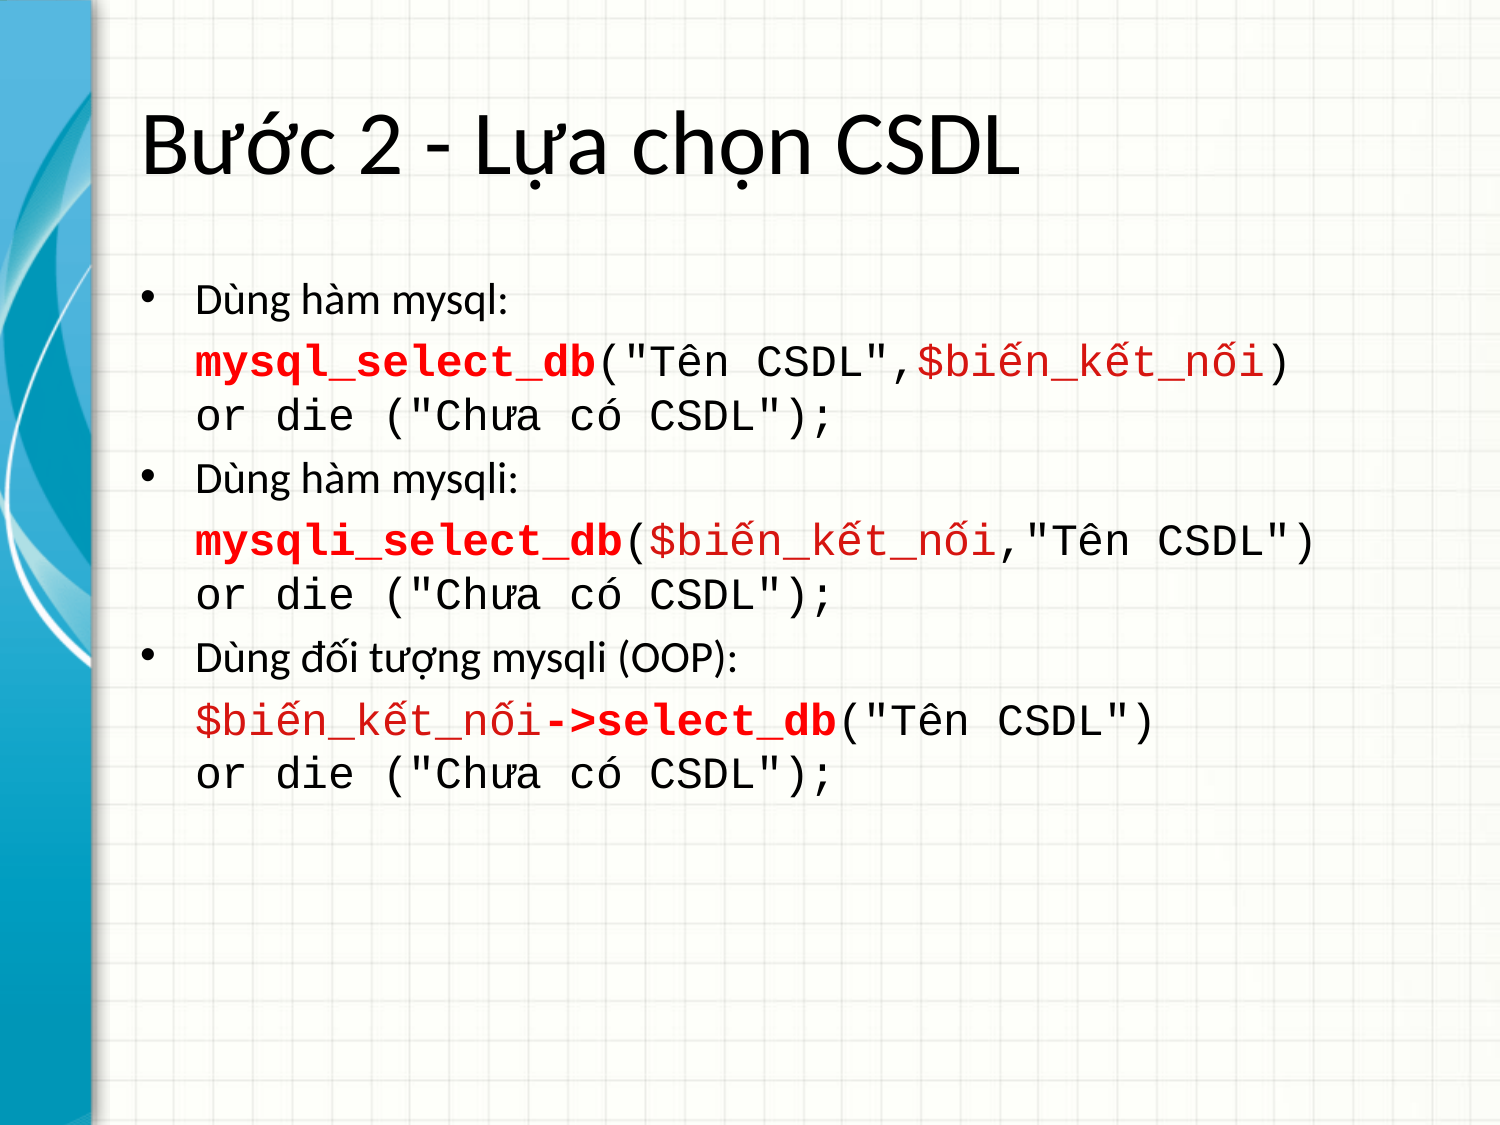

# Bước 2 - Lựa chọn CSDL
Dùng hàm mysql:
	mysql_select_db("Tên CSDL",$biến_kết_nối)
				or die ("Chưa có CSDL");
Dùng hàm mysqli:
	mysqli_select_db($biến_kết_nối,"Tên CSDL")
				or die ("Chưa có CSDL");
Dùng đối tượng mysqli (OOP):
	$biến_kết_nối->select_db("Tên CSDL")
				or die ("Chưa có CSDL");